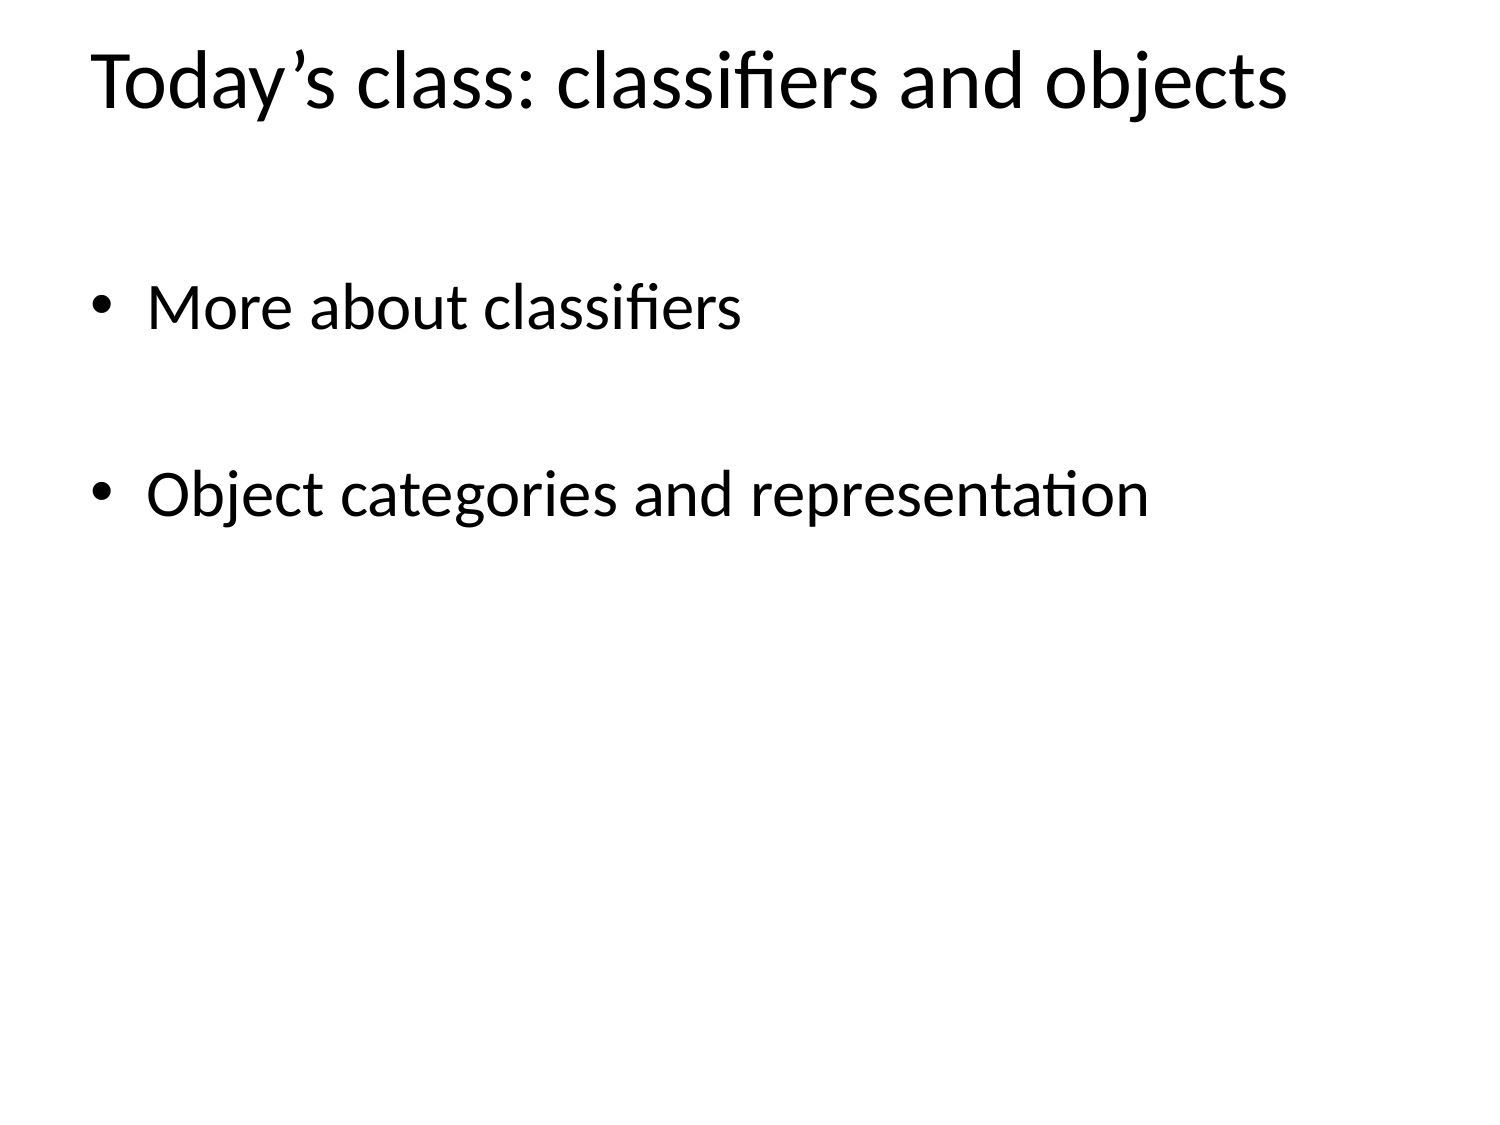

# Today’s class: classifiers and objects

More about classifiers

Object categories and representation